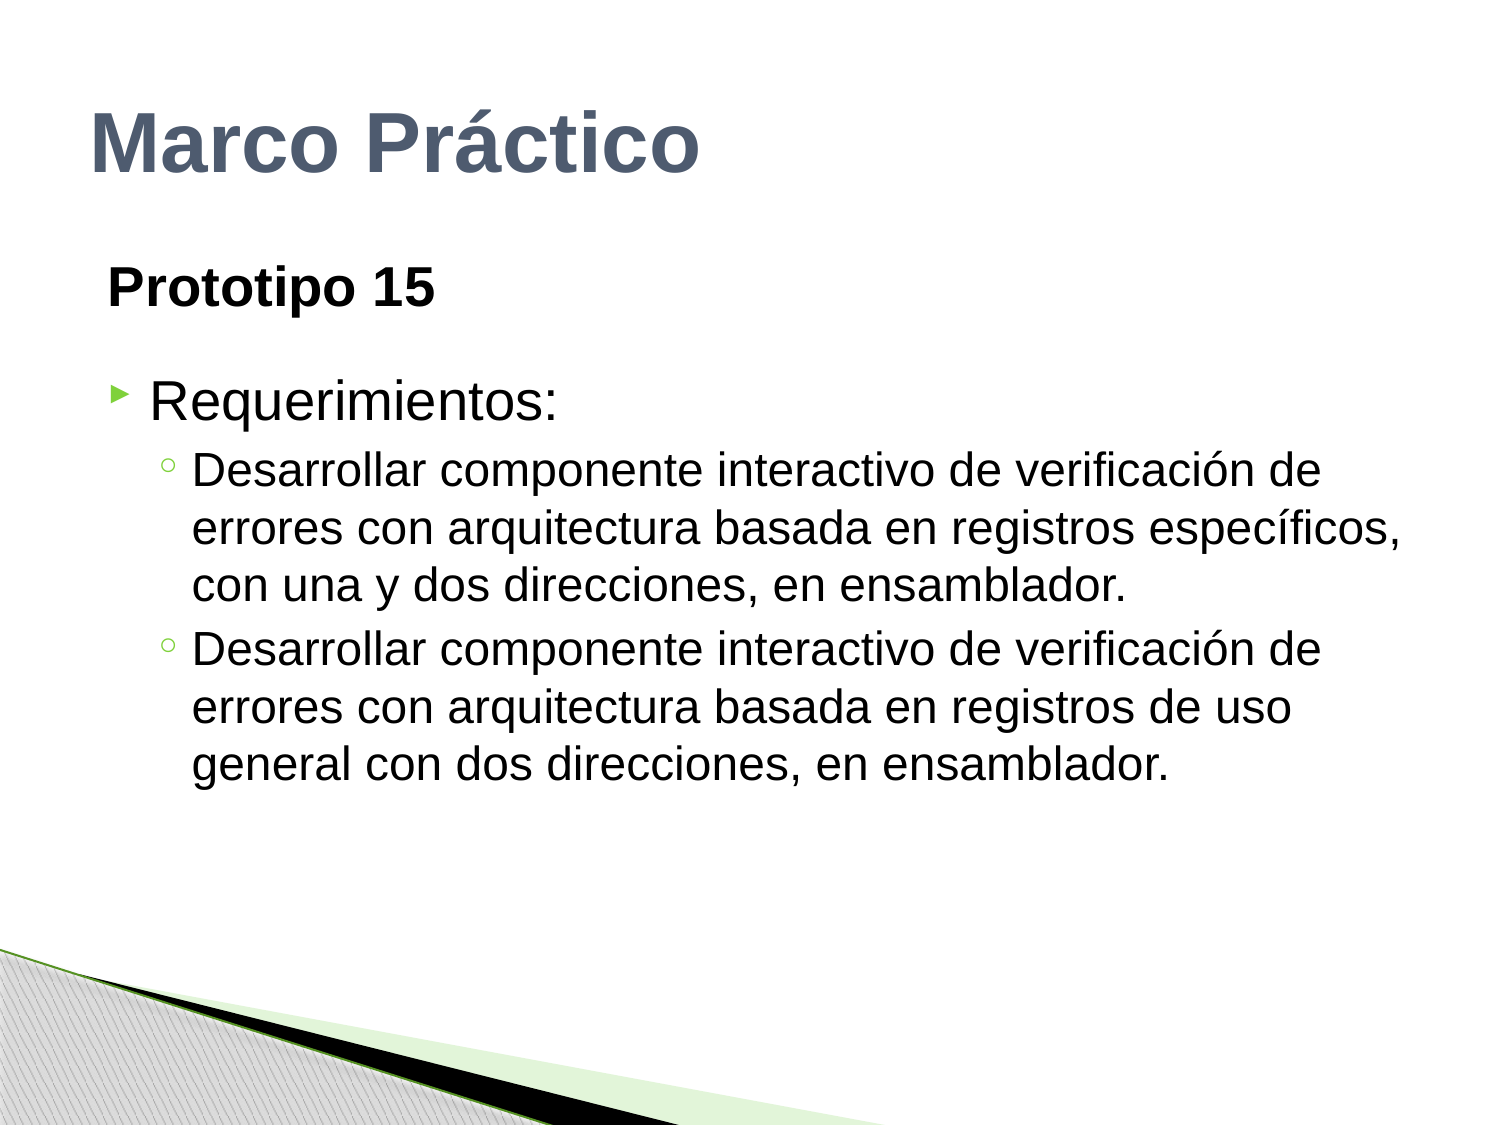

# Marco Práctico
Prototipo 15

Requerimientos:
Desarrollar componente interactivo de verificación de errores con arquitectura basada en registros específicos, con una y dos direcciones, en ensamblador.
Desarrollar componente interactivo de verificación de errores con arquitectura basada en registros de uso general con dos direcciones, en ensamblador.